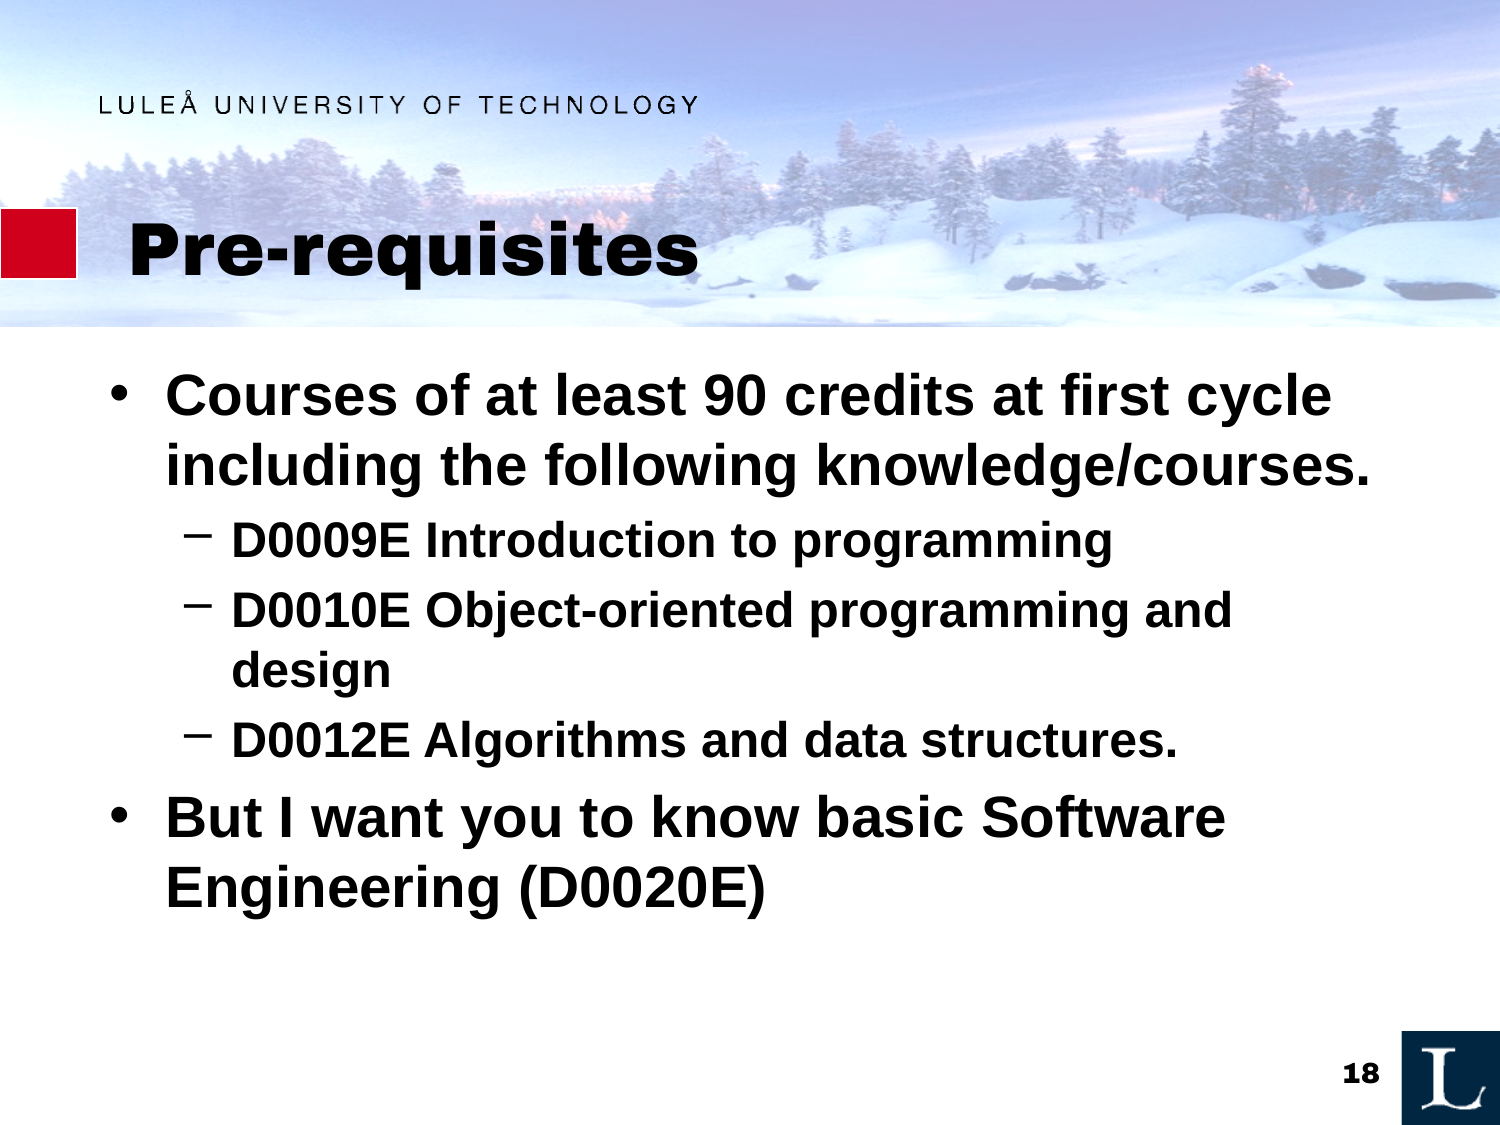

# Pre-requisites
Courses of at least 90 credits at first cycle including the following knowledge/courses.
D0009E Introduction to programming
D0010E Object-oriented programming and design
D0012E Algorithms and data structures.
But I want you to know basic Software Engineering (D0020E)

18